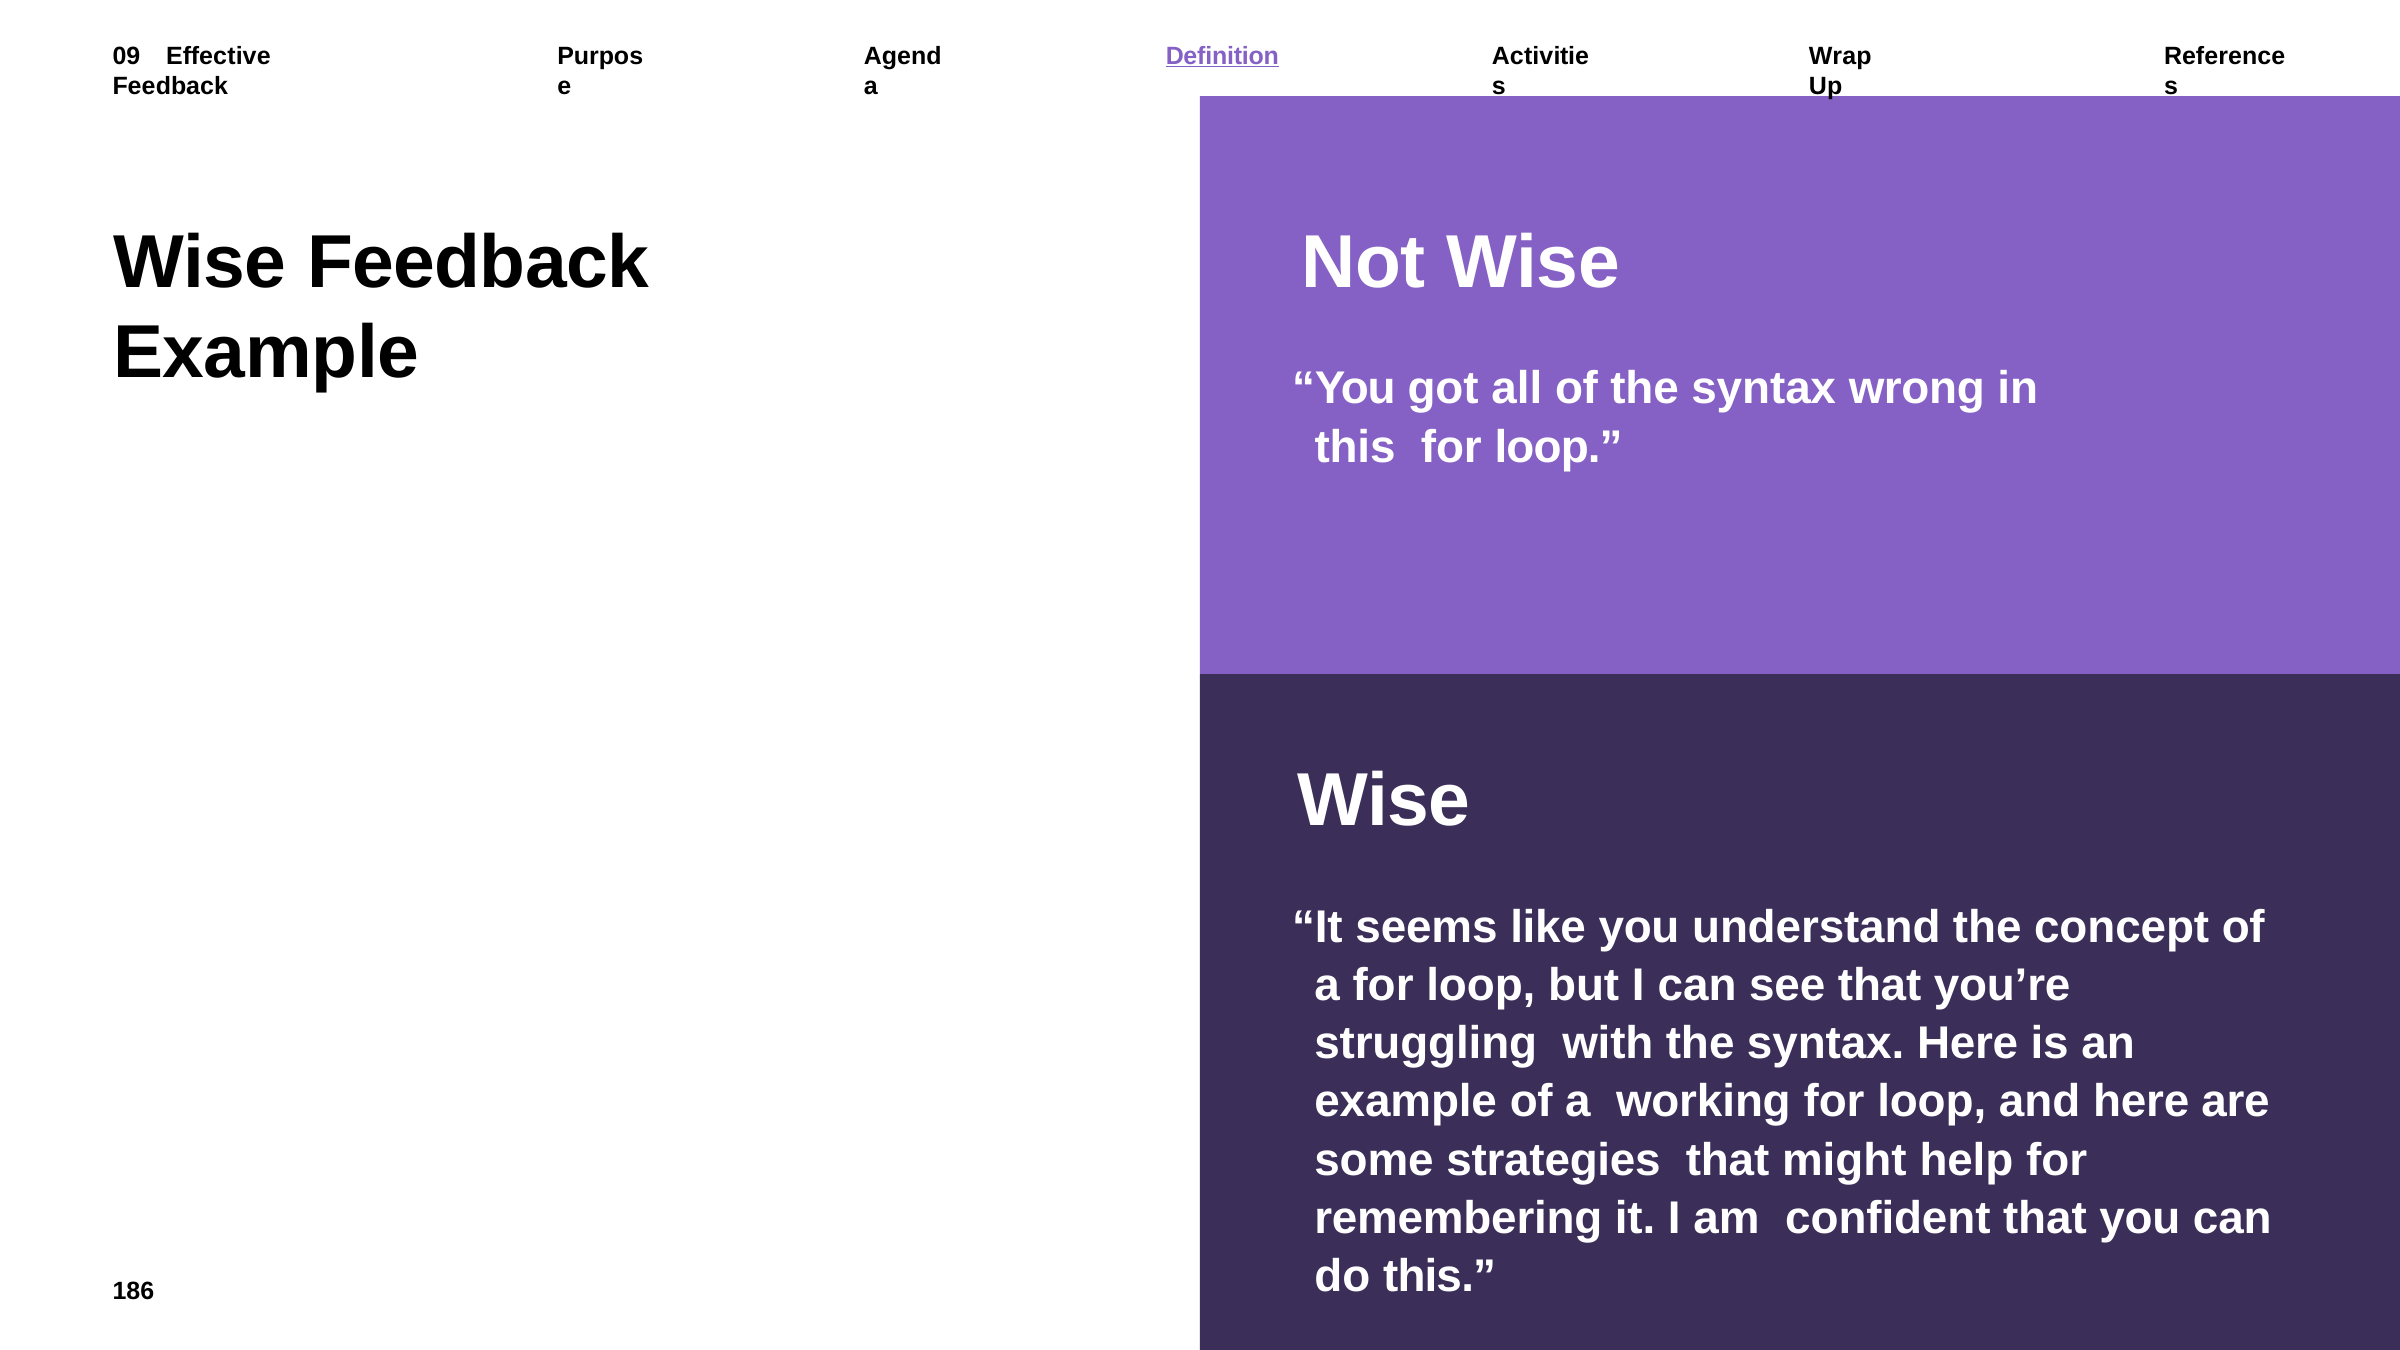

09	Effective	Feedback
Purpose
Agenda
Definition
Activities
Wrap	Up
References

Wise Feedback Example
Not Wise
“You got all of the syntax wrong in this  for loop.”

Wise
“It seems like you understand the concept of
a for loop, but I can see that you’re struggling  with the syntax. Here is an example of a  working for loop, and here are some strategies  that might help for remembering it. I am  confident that you can do this.”
186